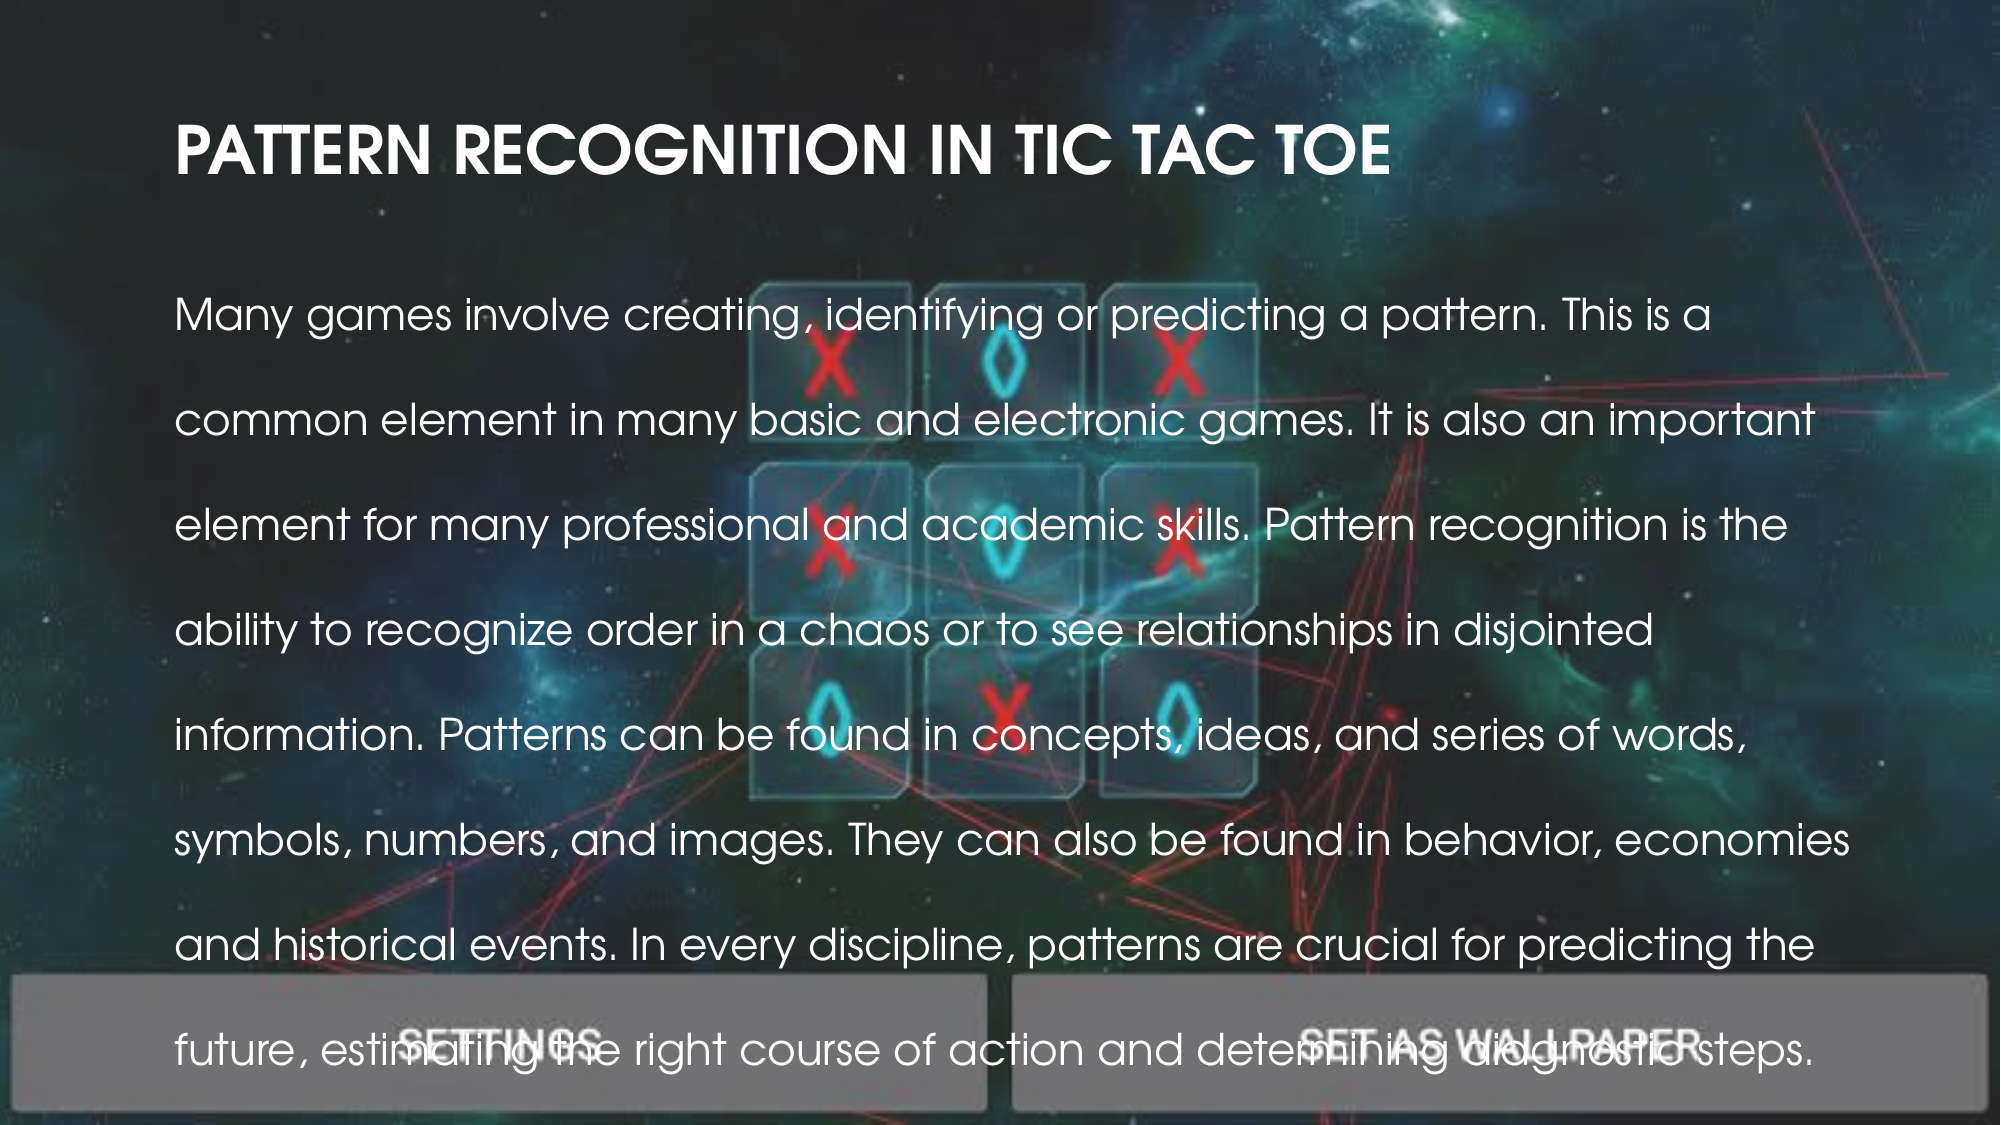

# PATTERN RECOGNITION IN TIC TAC TOE
Many games involve creating, identifying or predicting a pattern. This is a common element in many basic and electronic games. It is also an important element for many professional and academic skills. Pattern recognition is the ability to recognize order in a chaos or to see relationships in disjointed information. Patterns can be found in concepts, ideas, and series of words, symbols, numbers, and images. They can also be found in behavior, economies and historical events. In every discipline, patterns are crucial for predicting the future, estimating the right course of action and determining diagnostic steps.